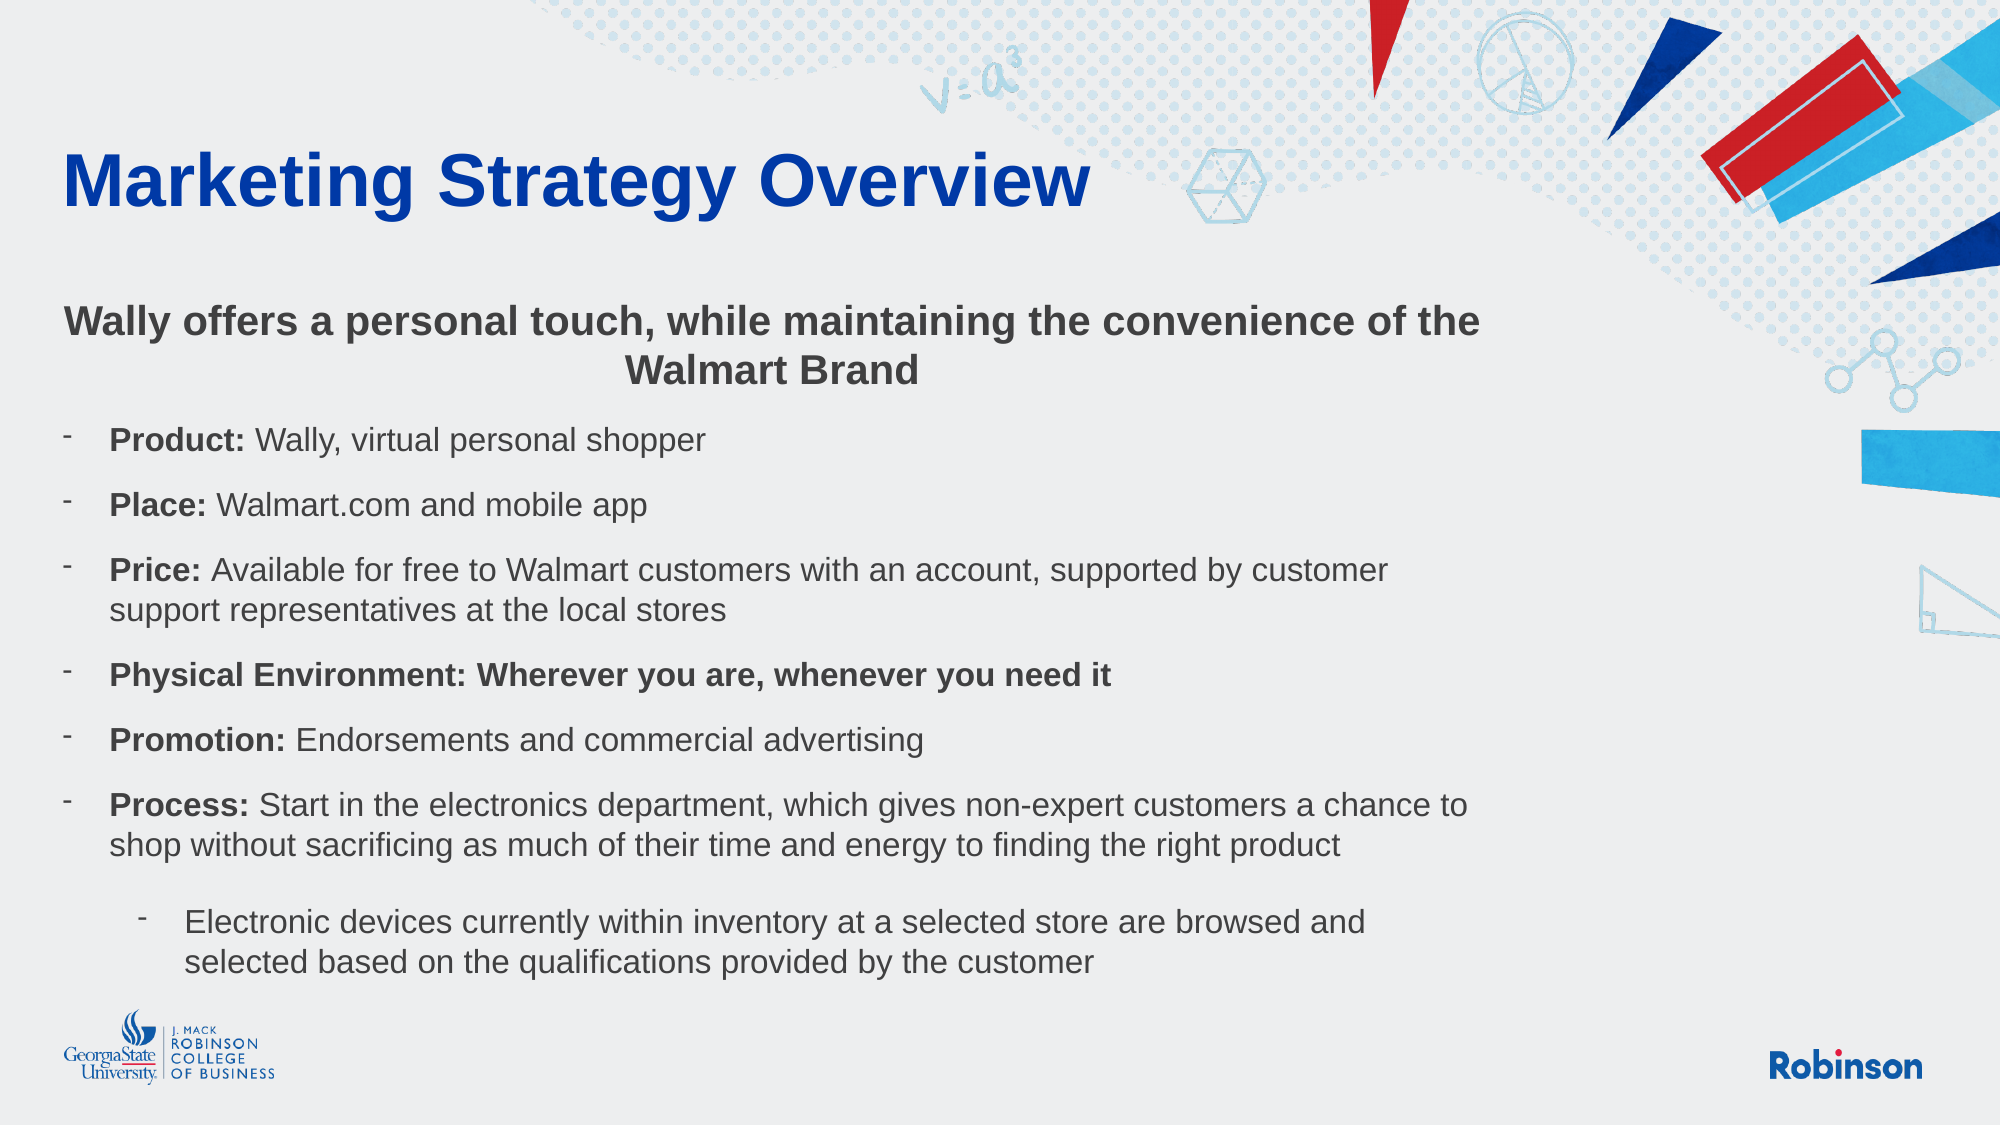

# Marketing Strategy Overview
Wally offers a personal touch, while maintaining the convenience of the Walmart Brand
Product: Wally, virtual personal shopper
Place: Walmart.com and mobile app
Price: Available for free to Walmart customers with an account, supported by customer support representatives at the local stores
Physical Environment: Wherever you are, whenever you need it
Promotion: Endorsements and commercial advertising
Process: Start in the electronics department, which gives non-expert customers a chance to shop without sacrificing as much of their time and energy to finding the right product
Electronic devices currently within inventory at a selected store are browsed and selected based on the qualifications provided by the customer